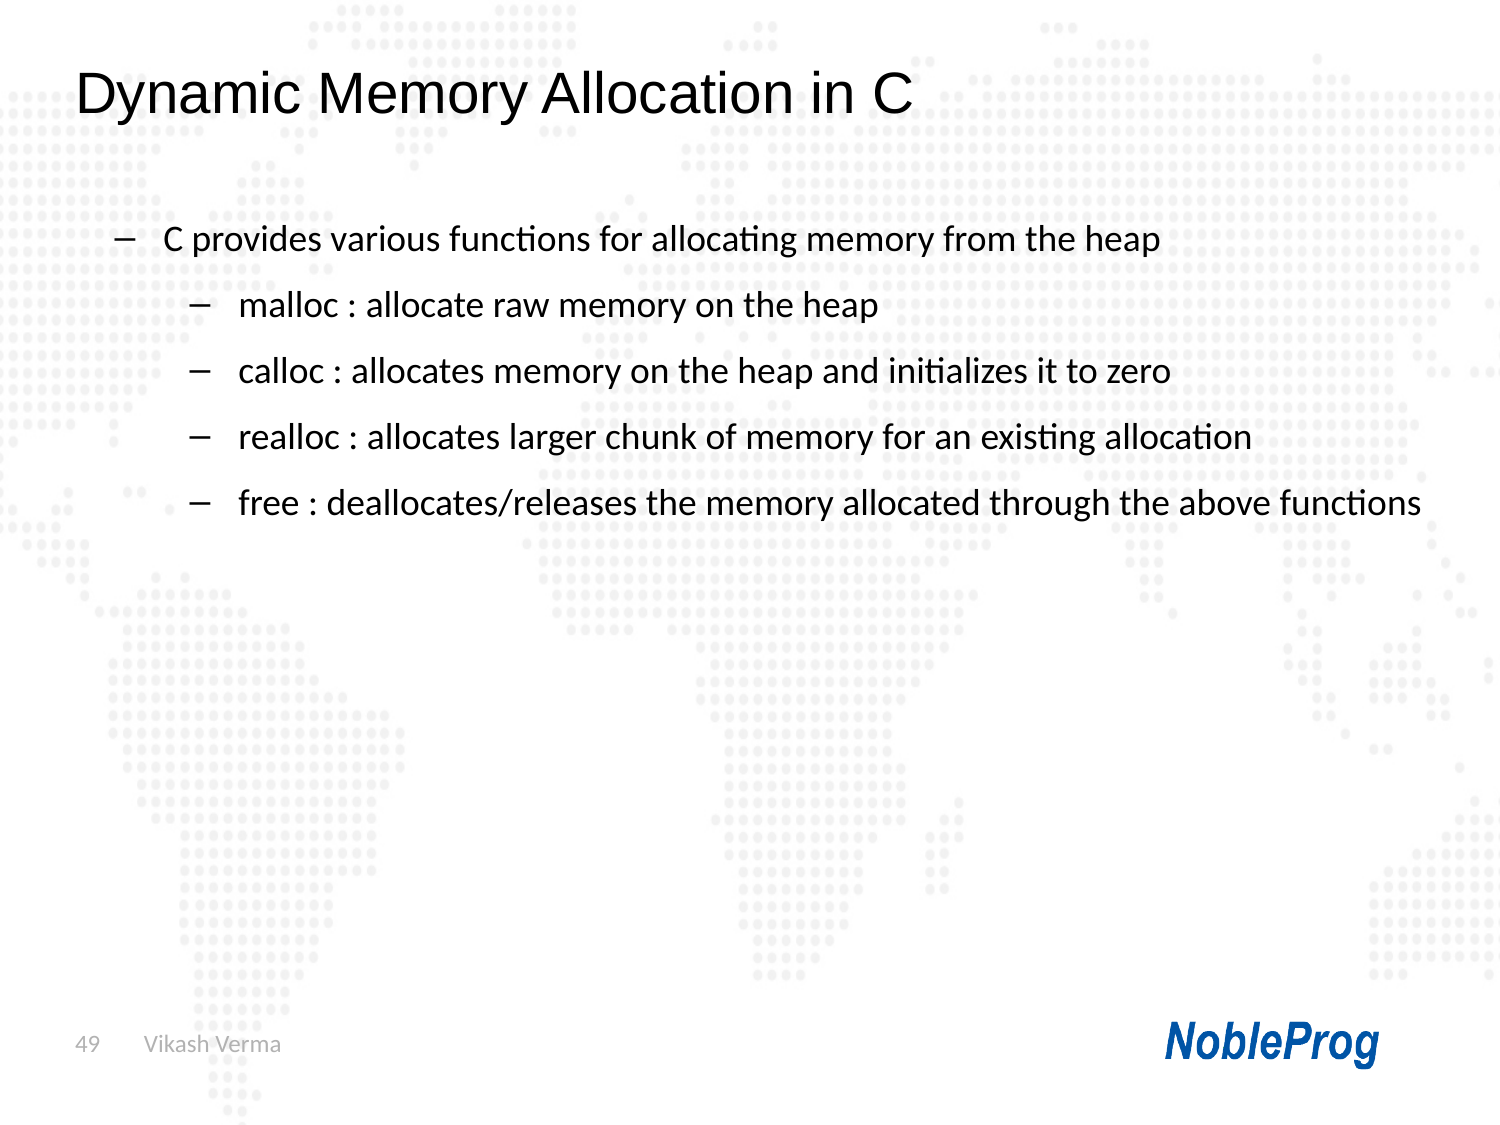

Dynamic Memory Allocation in C
C provides various functions for allocating memory from the heap
malloc : allocate raw memory on the heap
calloc : allocates memory on the heap and initializes it to zero
realloc : allocates larger chunk of memory for an existing allocation
free : deallocates/releases the memory allocated through the above functions
49
 Vikash Verma